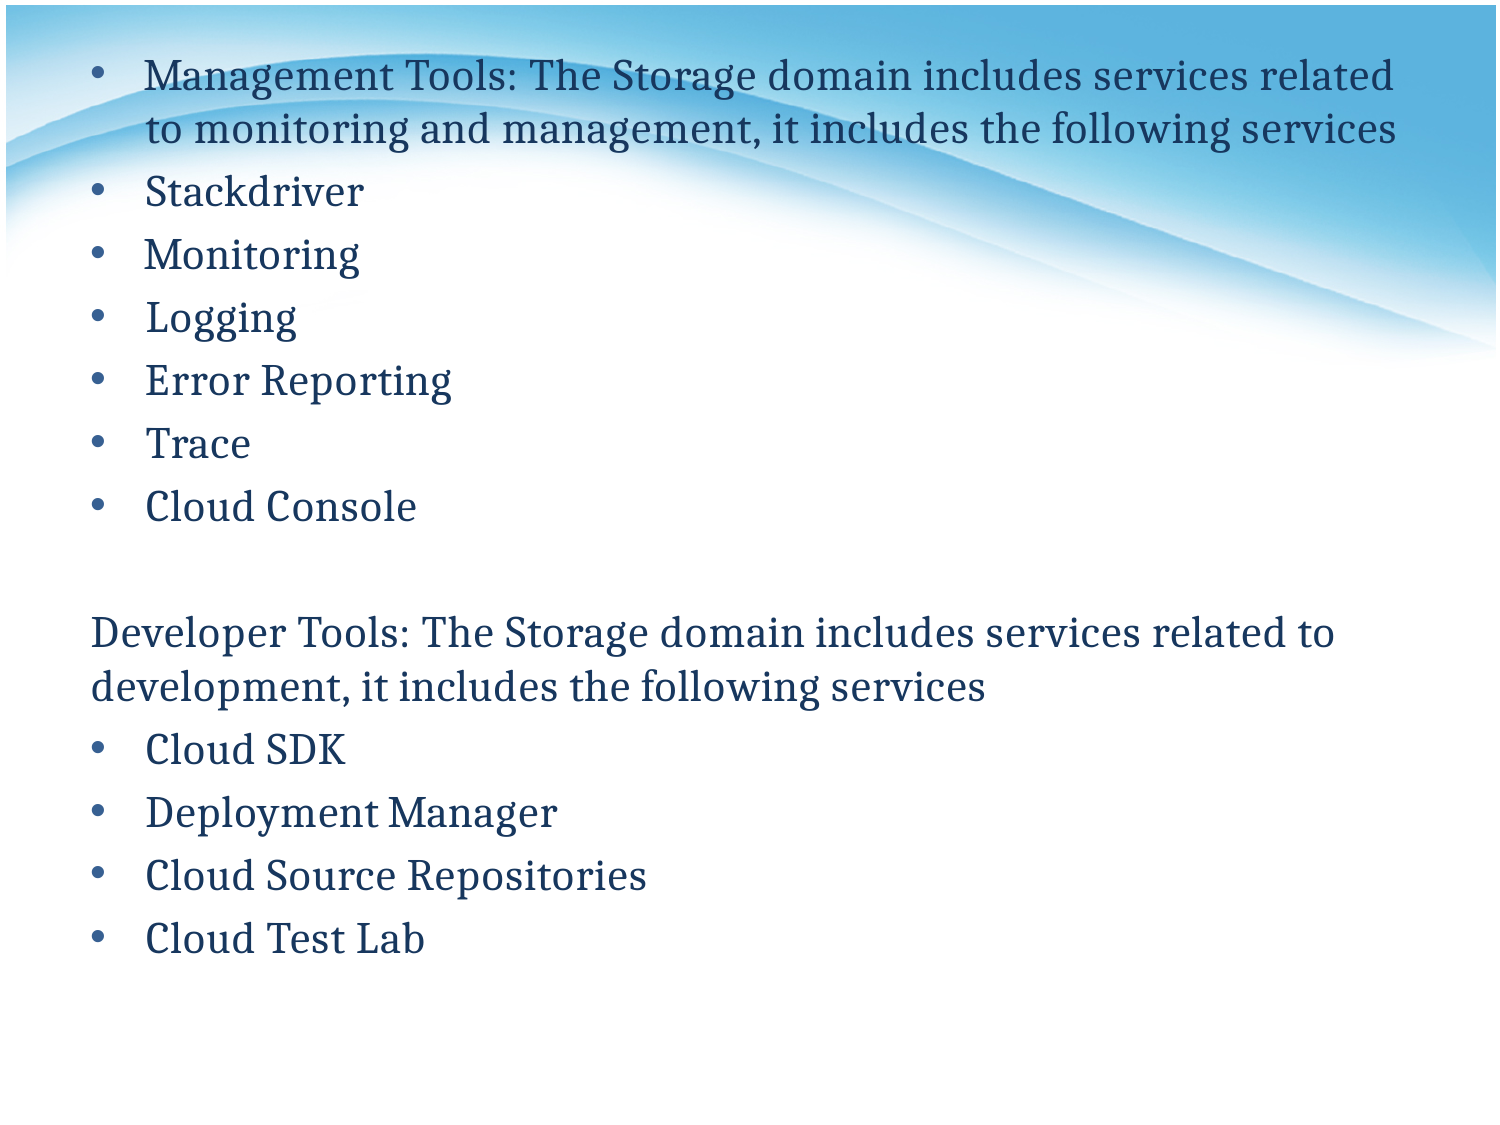

Management Tools: The Storage domain includes services related to monitoring and management, it includes the following services
Stackdriver
Monitoring
Logging
Error Reporting
Trace
Cloud Console

Developer Tools: The Storage domain includes services related to development, it includes the following services
Cloud SDK
Deployment Manager
Cloud Source Repositories
Cloud Test Lab